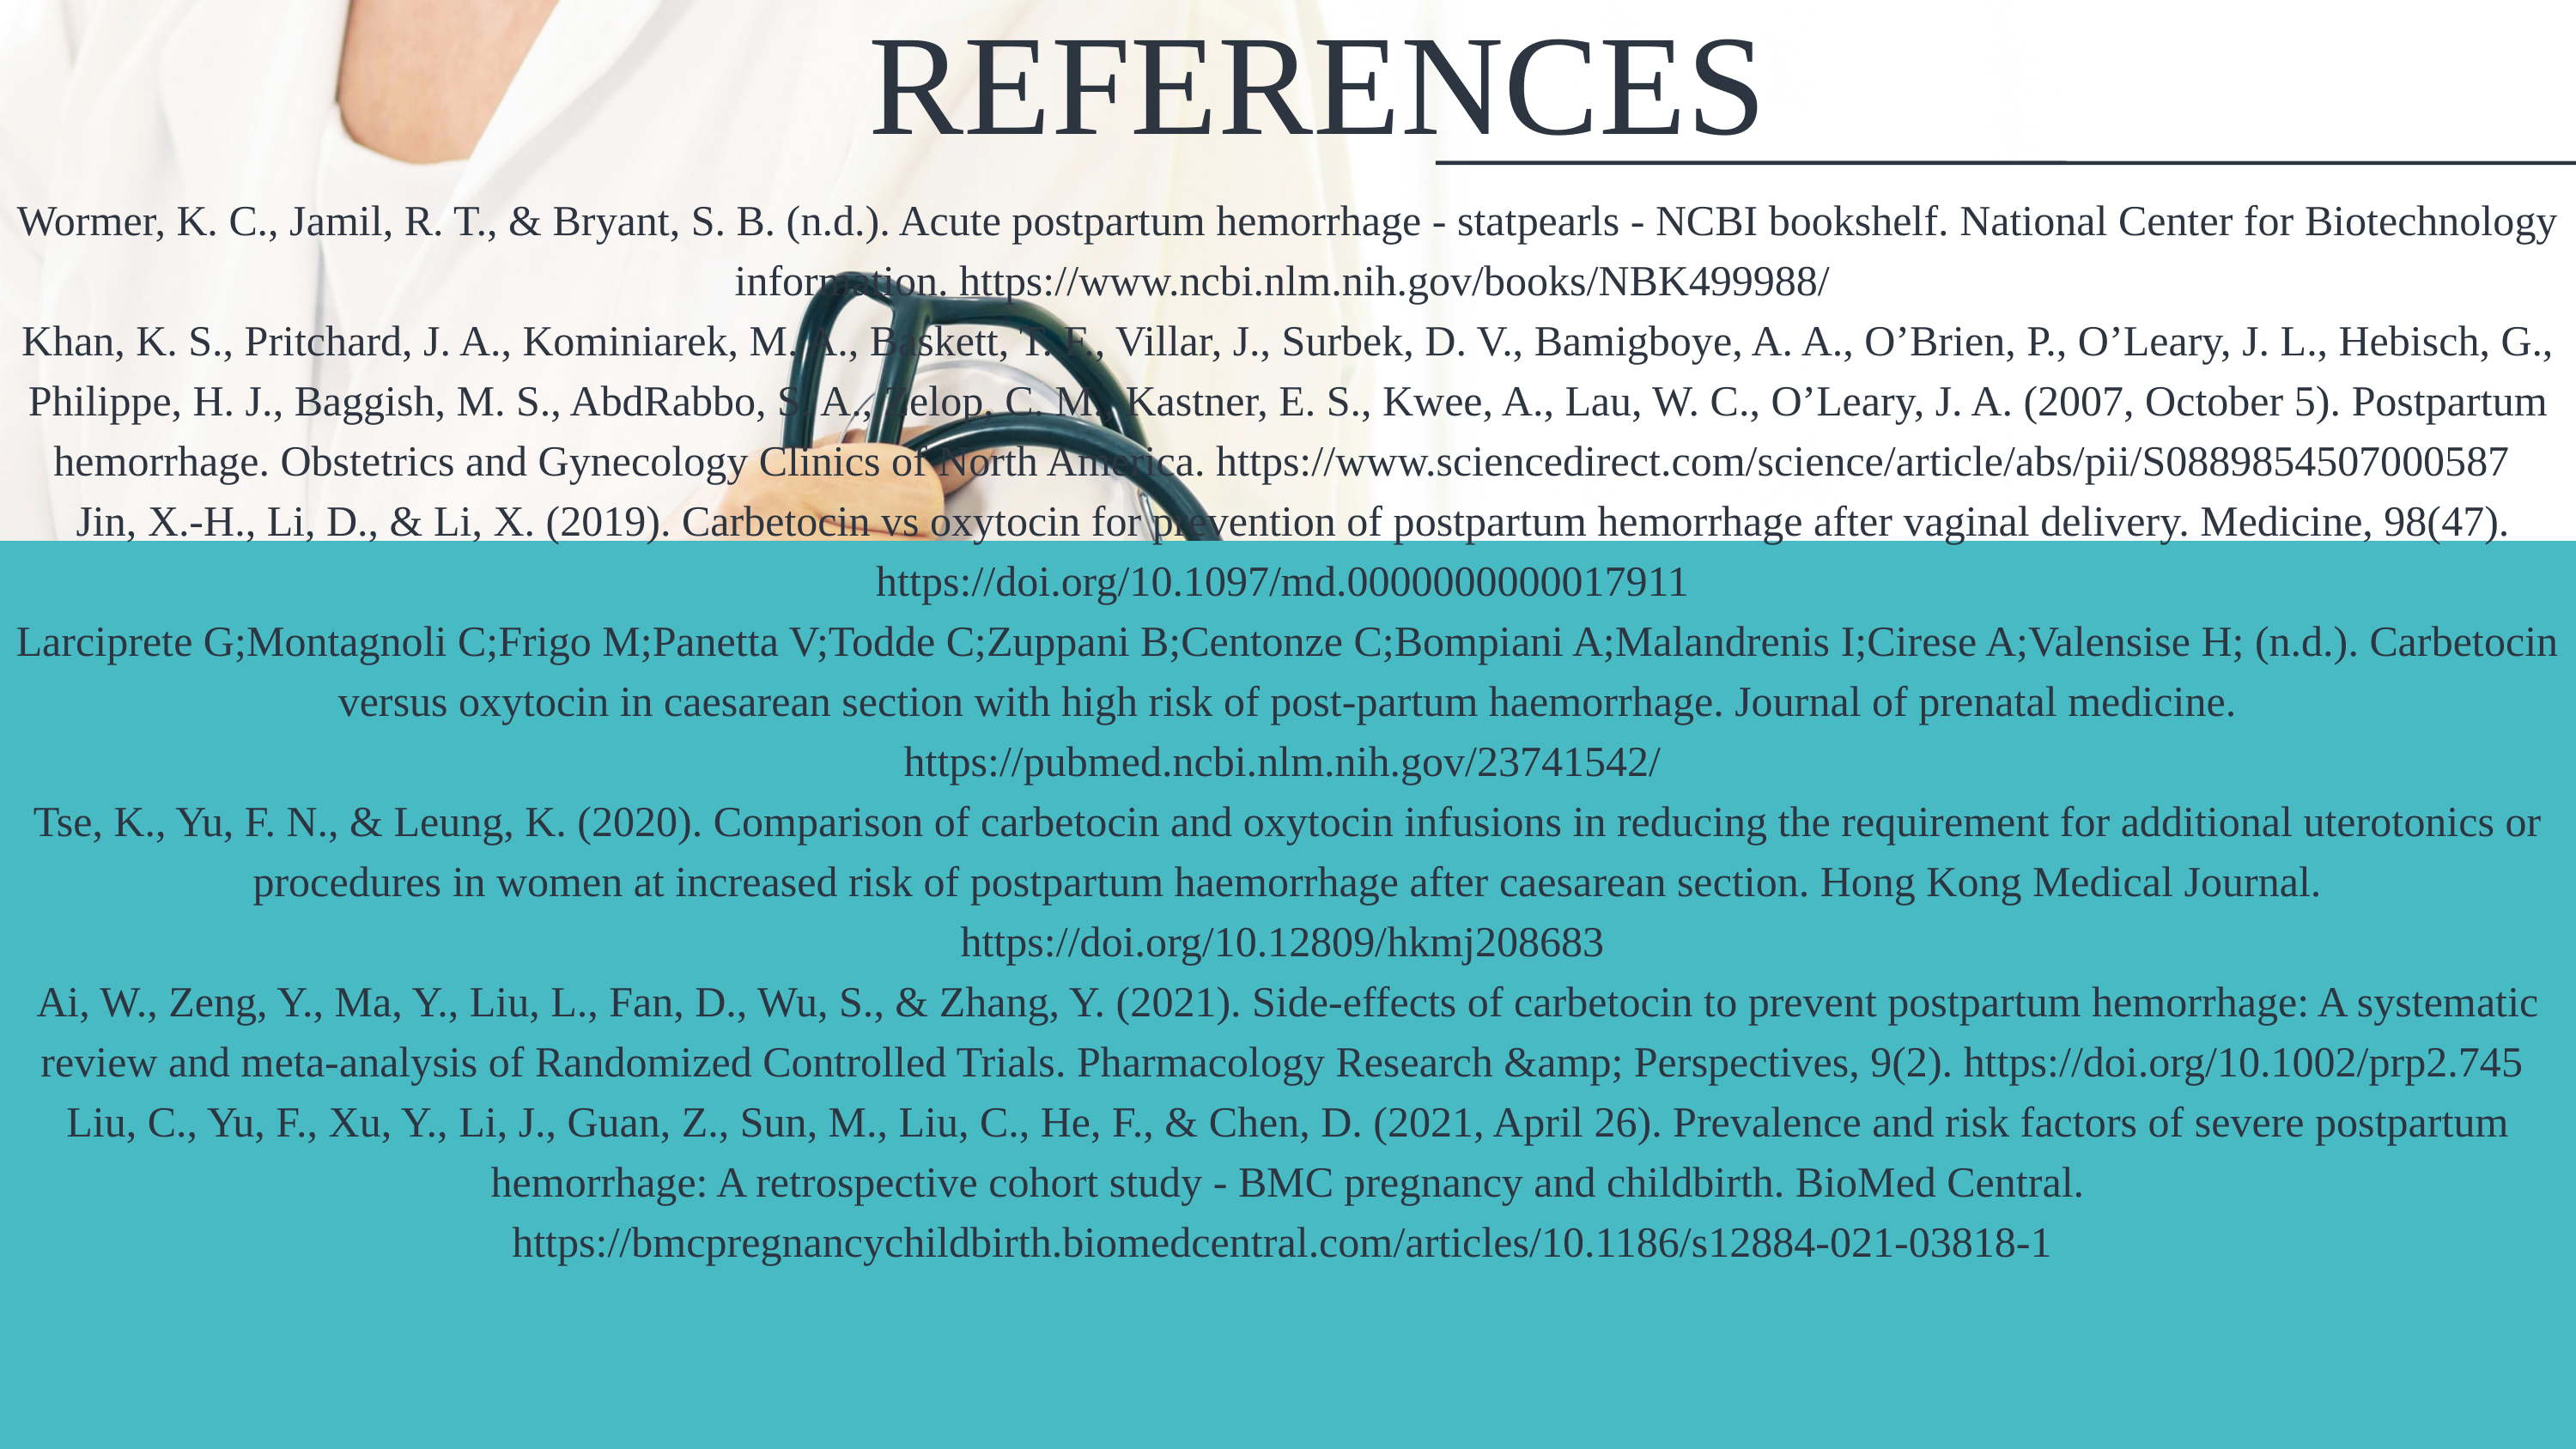

REFERENCES

Wormer, K. C., Jamil, R. T., & Bryant, S. B. (n.d.). Acute postpartum hemorrhage - statpearls - NCBI bookshelf. National Center for Biotechnology information. https://www.ncbi.nlm.nih.gov/books/NBK499988/
Khan, K. S., Pritchard, J. A., Kominiarek, M. A., Baskett, T. F., Villar, J., Surbek, D. V., Bamigboye, A. A., O’Brien, P., O’Leary, J. L., Hebisch, G., Philippe, H. J., Baggish, M. S., AbdRabbo, S. A., Zelop, C. M., Kastner, E. S., Kwee, A., Lau, W. C., O’Leary, J. A. (2007, October 5). Postpartum hemorrhage. Obstetrics and Gynecology Clinics of North America. https://www.sciencedirect.com/science/article/abs/pii/S0889854507000587
 Jin, X.-H., Li, D., & Li, X. (2019). Carbetocin vs oxytocin for prevention of postpartum hemorrhage after vaginal delivery. Medicine, 98(47). https://doi.org/10.1097/md.0000000000017911
Larciprete G;Montagnoli C;Frigo M;Panetta V;Todde C;Zuppani B;Centonze C;Bompiani A;Malandrenis I;Cirese A;Valensise H; (n.d.). Carbetocin versus oxytocin in caesarean section with high risk of post-partum haemorrhage. Journal of prenatal medicine. https://pubmed.ncbi.nlm.nih.gov/23741542/
Tse, K., Yu, F. N., & Leung, K. (2020). Comparison of carbetocin and oxytocin infusions in reducing the requirement for additional uterotonics or procedures in women at increased risk of postpartum haemorrhage after caesarean section. Hong Kong Medical Journal. https://doi.org/10.12809/hkmj208683
Ai, W., Zeng, Y., Ma, Y., Liu, L., Fan, D., Wu, S., & Zhang, Y. (2021). Side‐effects of carbetocin to prevent postpartum hemorrhage: A systematic review and meta‐analysis of Randomized Controlled Trials. Pharmacology Research &amp; Perspectives, 9(2). https://doi.org/10.1002/prp2.745
Liu, C., Yu, F., Xu, Y., Li, J., Guan, Z., Sun, M., Liu, C., He, F., & Chen, D. (2021, April 26). Prevalence and risk factors of severe postpartum hemorrhage: A retrospective cohort study - BMC pregnancy and childbirth. BioMed Central. https://bmcpregnancychildbirth.biomedcentral.com/articles/10.1186/s12884-021-03818-1